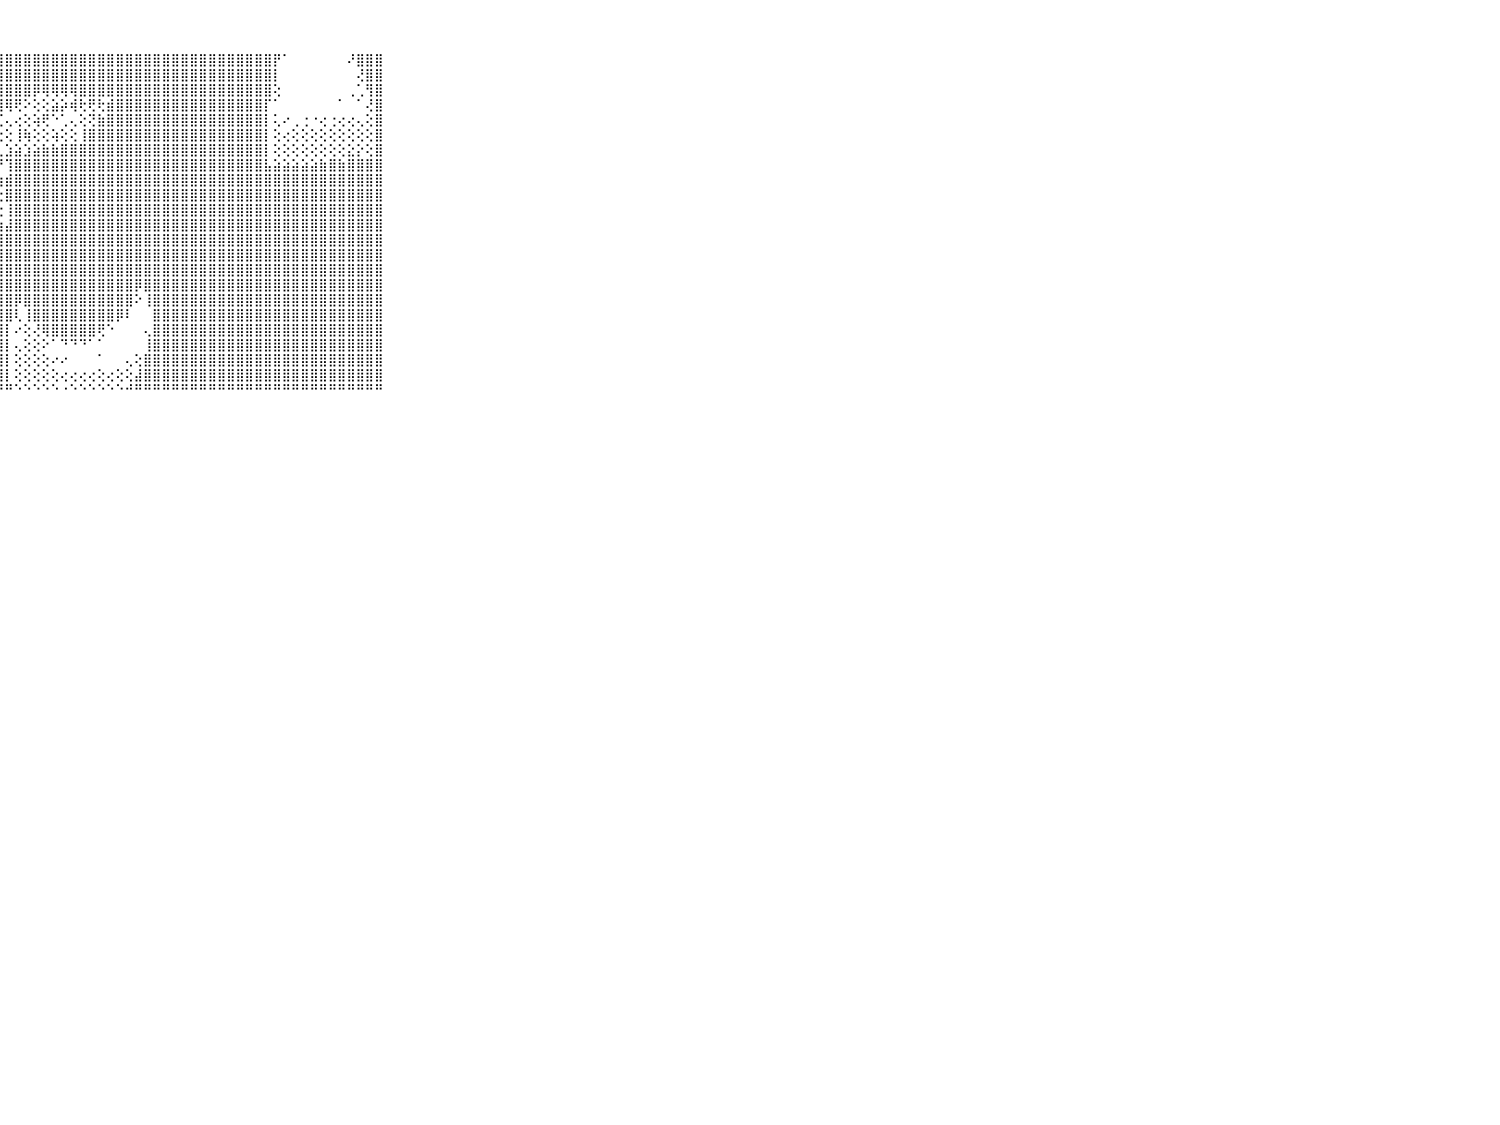

⠀⠀⠀⠀⠀⠀⠀⠀⠀⠀⠀⣿⣿⣿⣿⣿⣿⣿⣿⣿⣿⣿⣿⣿⣿⣿⣿⣿⣿⣿⣿⣿⣿⣿⣿⣿⣿⣿⣿⣿⣿⣿⣿⣿⣿⣿⣿⣿⣿⣿⣿⣿⣿⣿⣿⣿⣿⡟⠁⠀⠀⠀⠀⠀⠀⠜⣿⣿⣿⠀⠀⠀⠀⠀⠀⠀⠀⠀⠀⠀⠀
⠀⠀⠀⠀⠀⠀⠀⠀⠀⠀⠀⣿⣿⣿⣿⣿⣿⣿⣿⣿⣿⣿⣿⣿⣿⣿⣿⣿⣿⣿⣿⣿⣿⣿⣿⣿⣿⣿⣿⣿⣿⣿⣿⣿⣿⣿⣿⣿⣿⣿⣿⣿⣿⣿⣿⣿⣿⡇⠀⠀⠀⠀⠀⠀⠀⠀⢜⣿⣿⠀⠀⠀⠀⠀⠀⠀⠀⠀⠀⠀⠀
⠀⠀⠀⠀⠀⠀⠀⠀⠀⠀⠀⣿⣿⣿⣿⣿⣿⣿⣿⣿⣿⣿⣿⣿⣿⣿⣿⣿⣿⣿⣿⡿⢿⢿⢿⢿⣿⣿⣿⣿⣿⣿⣿⣿⣿⣿⣿⣿⣿⣿⣿⣿⣿⣿⣿⣿⣿⢕⠀⠀⠀⠀⠀⠀⠀⢀⢁⢻⣿⠀⠀⠀⠀⠀⠀⠀⠀⠀⠀⠀⠀
⠀⠀⠀⠀⠀⠀⠀⠀⠀⠀⠀⢻⣿⣿⣿⣿⣿⣿⣿⣿⣿⣿⣿⣿⣿⣿⣿⣿⢿⢟⠕⢕⢕⣵⡵⢾⢗⢟⢗⣾⣿⣿⣿⣿⣿⣿⣿⣿⣿⣿⣿⣿⣿⣿⣿⣿⡏⠁⠀⠀⠀⠀⠀⠀⠁⠀⠁⢜⣿⠀⠀⠀⠀⠀⠀⠀⠀⠀⠀⠀⠀
⠀⠀⠀⠀⠀⠀⠀⠀⠀⠀⠀⣿⣿⣿⣿⣿⣿⣿⣿⣿⣿⣿⣿⣿⣿⣿⡿⢏⢄⢔⢕⢵⢟⠑⢁⢄⢕⢝⣷⣿⣿⣿⣿⣿⣿⣿⣿⣿⣿⣿⣿⣿⣿⣿⣿⣿⡇⢅⠔⢀⢐⠐⢔⢐⢔⢔⢄⢕⣿⠀⠀⠀⠀⠀⠀⠀⠀⠀⠀⠀⠀
⠀⠀⠀⠀⠀⠀⠀⠀⠀⠀⠀⣿⣿⣿⣿⣿⣿⣿⣿⣿⣿⣿⣿⣿⣿⡏⢕⢕⢕⢸⢷⢕⢕⢵⢕⢕⢸⣿⣿⣿⣿⣿⣿⣿⣿⣿⣿⣿⣿⣿⣿⣿⣿⣿⣿⣿⡇⢕⢔⢕⢕⢕⢕⢕⢕⢕⢕⢕⣿⠀⠀⠀⠀⠀⠀⠀⠀⠀⠀⠀⠀
⠀⠀⠀⠀⠀⠀⠀⠀⠀⠀⠀⣿⣿⣿⣿⣿⣿⣿⣿⣿⣿⣿⣿⣿⡏⠁⢼⣇⣱⣵⣱⣵⣷⣷⣿⣿⣿⣿⣿⣿⣿⣿⣿⣿⣿⣿⣿⣿⣿⣿⣿⣿⣿⣿⣿⣿⡇⢕⢕⢕⢕⢕⢕⢕⢕⣕⡕⢕⣿⠀⠀⠀⠀⠀⠀⠀⠀⠀⠀⠀⠀
⠀⠀⠀⠀⠀⠀⠀⠀⠀⠀⠀⣿⣿⣿⣿⣿⣿⣿⣿⣿⣿⣿⣿⣿⣇⢕⢜⡝⢹⣿⣿⣿⣿⣿⣿⣿⣿⣿⣿⣿⣿⣿⣿⣿⣿⣿⣿⣿⣿⣿⣿⣿⣿⣿⣿⣿⣧⣵⣵⣵⣵⣵⣷⣿⣷⣿⣿⣿⣿⠀⠀⠀⠀⠀⠀⠀⠀⠀⠀⠀⠀
⠀⠀⠀⠀⠀⠀⠀⠀⠀⠀⠀⣿⣿⣿⣿⣿⣿⣿⣿⣿⣿⣿⣿⣿⣿⢕⢝⢵⣾⣿⣿⣿⣿⣿⣿⣿⣿⣿⣿⣿⣿⣿⣿⣿⣿⣿⣿⣿⣿⣿⣿⣿⣿⣿⣿⣿⣿⣿⣿⣿⣿⣿⣿⣿⣿⣿⣿⣿⣿⠀⠀⠀⠀⠀⠀⠀⠀⠀⠀⠀⠀
⠀⠀⠀⠀⠀⠀⠀⠀⠀⠀⠀⣿⣿⣿⣿⣿⣿⣿⣿⣿⣿⣿⣿⣿⣿⡇⢕⢕⣿⣿⣿⣿⣿⣿⣿⣿⣿⣿⣿⣿⣿⣿⣿⣿⣿⣿⣿⣿⣿⣿⣿⣿⣿⣿⣿⣿⣿⣿⣿⣿⣿⣿⣿⣿⣿⣿⣿⣿⣿⠀⠀⠀⠀⠀⠀⠀⠀⠀⠀⠀⠀
⠀⠀⠀⠀⠀⠀⠀⠀⠀⠀⠀⣿⣿⣿⣿⣿⣿⣿⣿⣿⣿⣿⣿⣿⣿⣇⢕⢕⢸⣿⣿⣿⣿⣿⣿⣿⣿⣿⣿⣿⣿⣿⣿⣿⣿⣿⣿⣿⣿⣿⣿⣿⣿⣿⣿⣿⣿⣿⣿⣿⣿⣿⣿⣿⣿⣿⣿⣿⣿⠀⠀⠀⠀⠀⠀⠀⠀⠀⠀⠀⠀
⠀⠀⠀⠀⠀⠀⠀⠀⠀⠀⠀⣿⣿⣿⣿⣿⣿⣿⣿⣿⣿⣿⣿⣿⣿⣿⣷⣵⣼⣿⣿⣿⣿⣿⣿⣿⣿⣿⣿⣿⣿⣿⣿⣿⣿⣿⣿⣿⣿⣿⣿⣿⣿⣿⣿⣿⣿⣿⣿⣿⣿⣿⣿⣿⣿⣿⣿⣿⣿⠀⠀⠀⠀⠀⠀⠀⠀⠀⠀⠀⠀
⠀⠀⠀⠀⠀⠀⠀⠀⠀⠀⠀⣿⣿⣿⣿⣿⣿⣿⣿⣿⣿⣿⣿⣿⣿⣿⣿⣿⣿⣿⣿⣿⣿⣿⣿⣿⣿⣿⣿⣿⣿⣿⣿⣿⣿⣿⣿⣿⣿⣿⣿⣿⣿⣿⣿⣿⣿⣿⣿⣿⣿⣿⣿⣿⣿⣿⣿⣿⣿⠀⠀⠀⠀⠀⠀⠀⠀⠀⠀⠀⠀
⠀⠀⠀⠀⠀⠀⠀⠀⠀⠀⠀⣿⣿⣿⣿⣿⣿⣿⣿⣿⣿⣿⣿⣿⣿⣿⣿⣿⣿⣿⣿⣿⣿⣿⣿⣿⣿⣿⣿⣿⣿⣿⣿⣿⣿⣿⣿⣿⣿⣿⣿⣿⣿⣿⣿⣿⣿⣿⣿⣿⣿⣿⣿⣿⣿⣿⣿⣿⣿⠀⠀⠀⠀⠀⠀⠀⠀⠀⠀⠀⠀
⠀⠀⠀⠀⠀⠀⠀⠀⠀⠀⠀⣿⣿⣿⣿⣿⣿⣿⣿⣿⣿⣿⣿⣿⣿⣿⣿⣿⣿⣿⣿⣿⣿⣿⣿⣿⣿⣿⣿⣿⣿⣿⣿⣿⣿⣿⣿⣿⣿⣿⣿⣿⣿⣿⣿⣿⣿⣿⣿⣿⣿⣿⣿⣿⣿⣿⣿⣿⣿⠀⠀⠀⠀⠀⠀⠀⠀⠀⠀⠀⠀
⠀⠀⠀⠀⠀⠀⠀⠀⠀⠀⠀⣿⣿⣿⣿⣿⣿⣿⣿⣿⣿⣿⣿⣿⣿⣿⣿⣿⣿⣿⣿⣿⣿⣿⣿⣿⣿⣿⣿⣿⣿⣿⡿⣿⣿⣿⣿⣿⣿⣿⣿⣿⣿⣿⣿⣿⣿⣿⣿⣿⣿⣿⣿⣿⣿⣿⣿⣿⣿⠀⠀⠀⠀⠀⠀⠀⠀⠀⠀⠀⠀
⠀⠀⠀⠀⠀⠀⠀⠀⠀⠀⠀⣿⣿⣿⣿⣿⣿⣿⣿⣿⣿⣿⣿⣿⣿⣿⣿⣿⣿⡿⣿⣿⣿⣿⣿⣿⣿⣿⣿⣿⣿⣿⠕⢸⣿⣿⣿⣿⣿⣿⣿⣿⣿⣿⣿⣿⣿⣿⣿⣿⣿⣿⣿⣿⣿⣿⣿⣿⣿⠀⠀⠀⠀⠀⠀⠀⠀⠀⠀⠀⠀
⠀⠀⠀⠀⠀⠀⠀⠀⠀⠀⠀⣿⣿⣿⣿⣿⣿⣿⣿⣿⣿⣿⣿⣿⣿⣿⣿⣿⣿⢇⢸⣿⣿⣿⣿⣿⣿⣿⣿⣿⡿⠇⠀⠀⣿⣿⣿⣿⣿⣿⣿⣿⣿⣿⣿⣿⣿⣿⣿⣿⣿⣿⣿⣿⣿⣿⣿⣿⣿⠀⠀⠀⠀⠀⠀⠀⠀⠀⠀⠀⠀
⠀⠀⠀⠀⠀⠀⠀⠀⠀⠀⠀⣿⣿⣿⣿⣿⣿⣿⣿⣿⣿⣿⣿⣿⣿⣿⣿⣿⡇⠔⢕⢜⢿⣿⣿⣿⣿⣿⢟⠑⠀⠀⠀⢄⣿⣿⣿⣿⣿⣿⣿⣿⣿⣿⣿⣿⣿⣿⣿⣿⣿⣿⣿⣿⣿⣿⣿⣿⣿⠀⠀⠀⠀⠀⠀⠀⠀⠀⠀⠀⠀
⠀⠀⠀⠀⠀⠀⠀⠀⠀⠀⠀⣿⣿⣿⣿⣿⣿⣿⣿⣿⣿⣿⣿⣿⣿⣿⣿⣿⡇⢄⢕⢕⠕⠁⠙⠙⠙⠁⠁⠀⠀⠀⠀⢸⣿⣿⣿⣿⣿⣿⣿⣿⣿⣿⣿⣿⣿⣿⣿⣿⣿⣿⣿⣿⣿⣿⣿⣿⣿⠀⠀⠀⠀⠀⠀⠀⠀⠀⠀⠀⠀
⠀⠀⠀⠀⠀⠀⠀⠀⠀⠀⠀⣿⣿⣿⣿⣿⣿⣿⣿⣿⣿⣿⣿⣿⣿⣿⣿⣿⡇⢕⢕⢕⢕⠔⠔⠀⠀⠀⠁⠀⠀⢄⢕⣿⣿⣿⣿⣿⣿⣿⣿⣿⣿⣿⣿⣿⣿⣿⣿⣿⣿⣿⣿⣿⣿⣿⣿⣿⣿⠀⠀⠀⠀⠀⠀⠀⠀⠀⠀⠀⠀
⠀⠀⠀⠀⠀⠀⠀⠀⠀⠀⠀⣿⣿⣿⣿⣿⣿⣿⣿⣿⣿⣿⣿⣿⣿⣿⣿⣿⡇⢕⢕⢕⢕⢕⢔⢔⢔⢔⢕⢔⢕⢕⣼⣿⣿⣿⣿⣿⣿⣿⣿⣿⣿⣿⣿⣿⣿⣿⣿⣿⣿⣿⣿⣿⣿⣿⣿⣿⣿⠀⠀⠀⠀⠀⠀⠀⠀⠀⠀⠀⠀
⠀⠀⠀⠀⠀⠀⠀⠀⠀⠀⠀⠛⠛⠛⠛⠛⠛⠛⠛⠛⠛⠛⠛⠛⠛⠛⠛⠛⠛⠑⠑⠑⠑⠑⠐⠑⠑⠑⠑⠑⠑⠚⠛⠛⠛⠛⠛⠛⠛⠛⠛⠛⠛⠛⠛⠛⠛⠛⠛⠛⠛⠛⠛⠛⠛⠛⠛⠛⠛⠀⠀⠀⠀⠀⠀⠀⠀⠀⠀⠀⠀